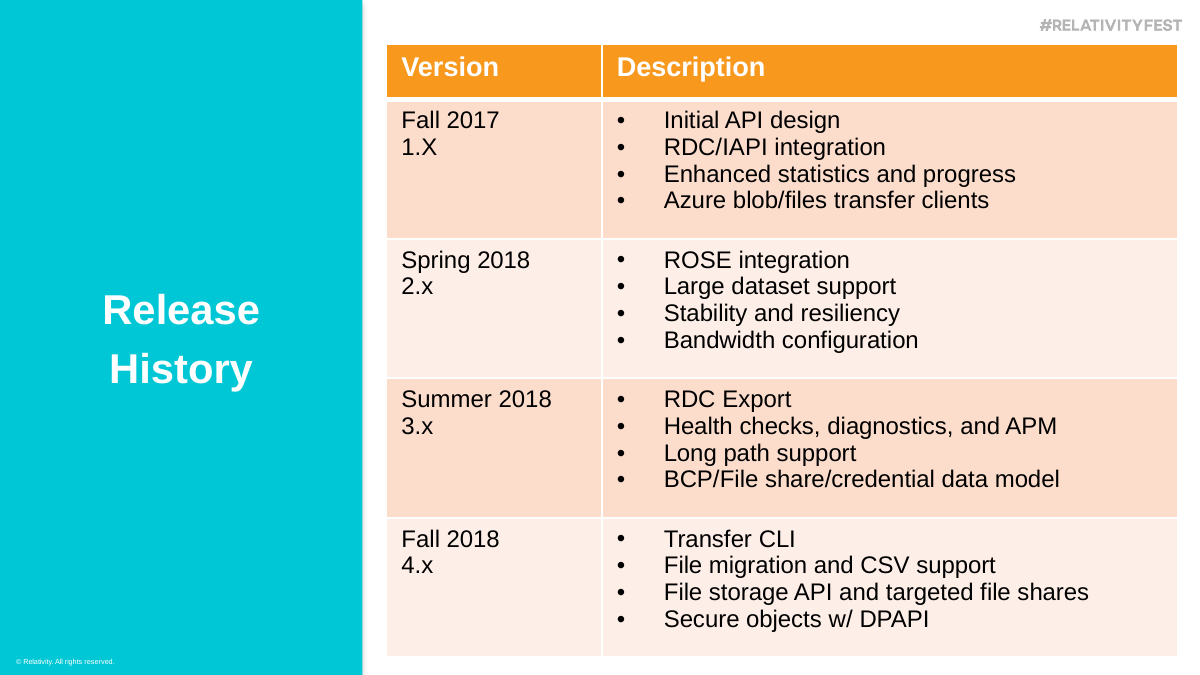

| Version | Description |
| --- | --- |
| Fall 2017 1.X | Initial API design RDC/IAPI integration Enhanced statistics and progress Azure blob/files transfer clients |
| Spring 2018 2.x | ROSE integration Large dataset support Stability and resiliency Bandwidth configuration |
| Summer 2018 3.x | RDC Export Health checks, diagnostics, and APM Long path support BCP/File share/credential data model |
| Fall 2018 4.x | Transfer CLI File migration and CSV support File storage API and targeted file shares Secure objects w/ DPAPI |

Release
History